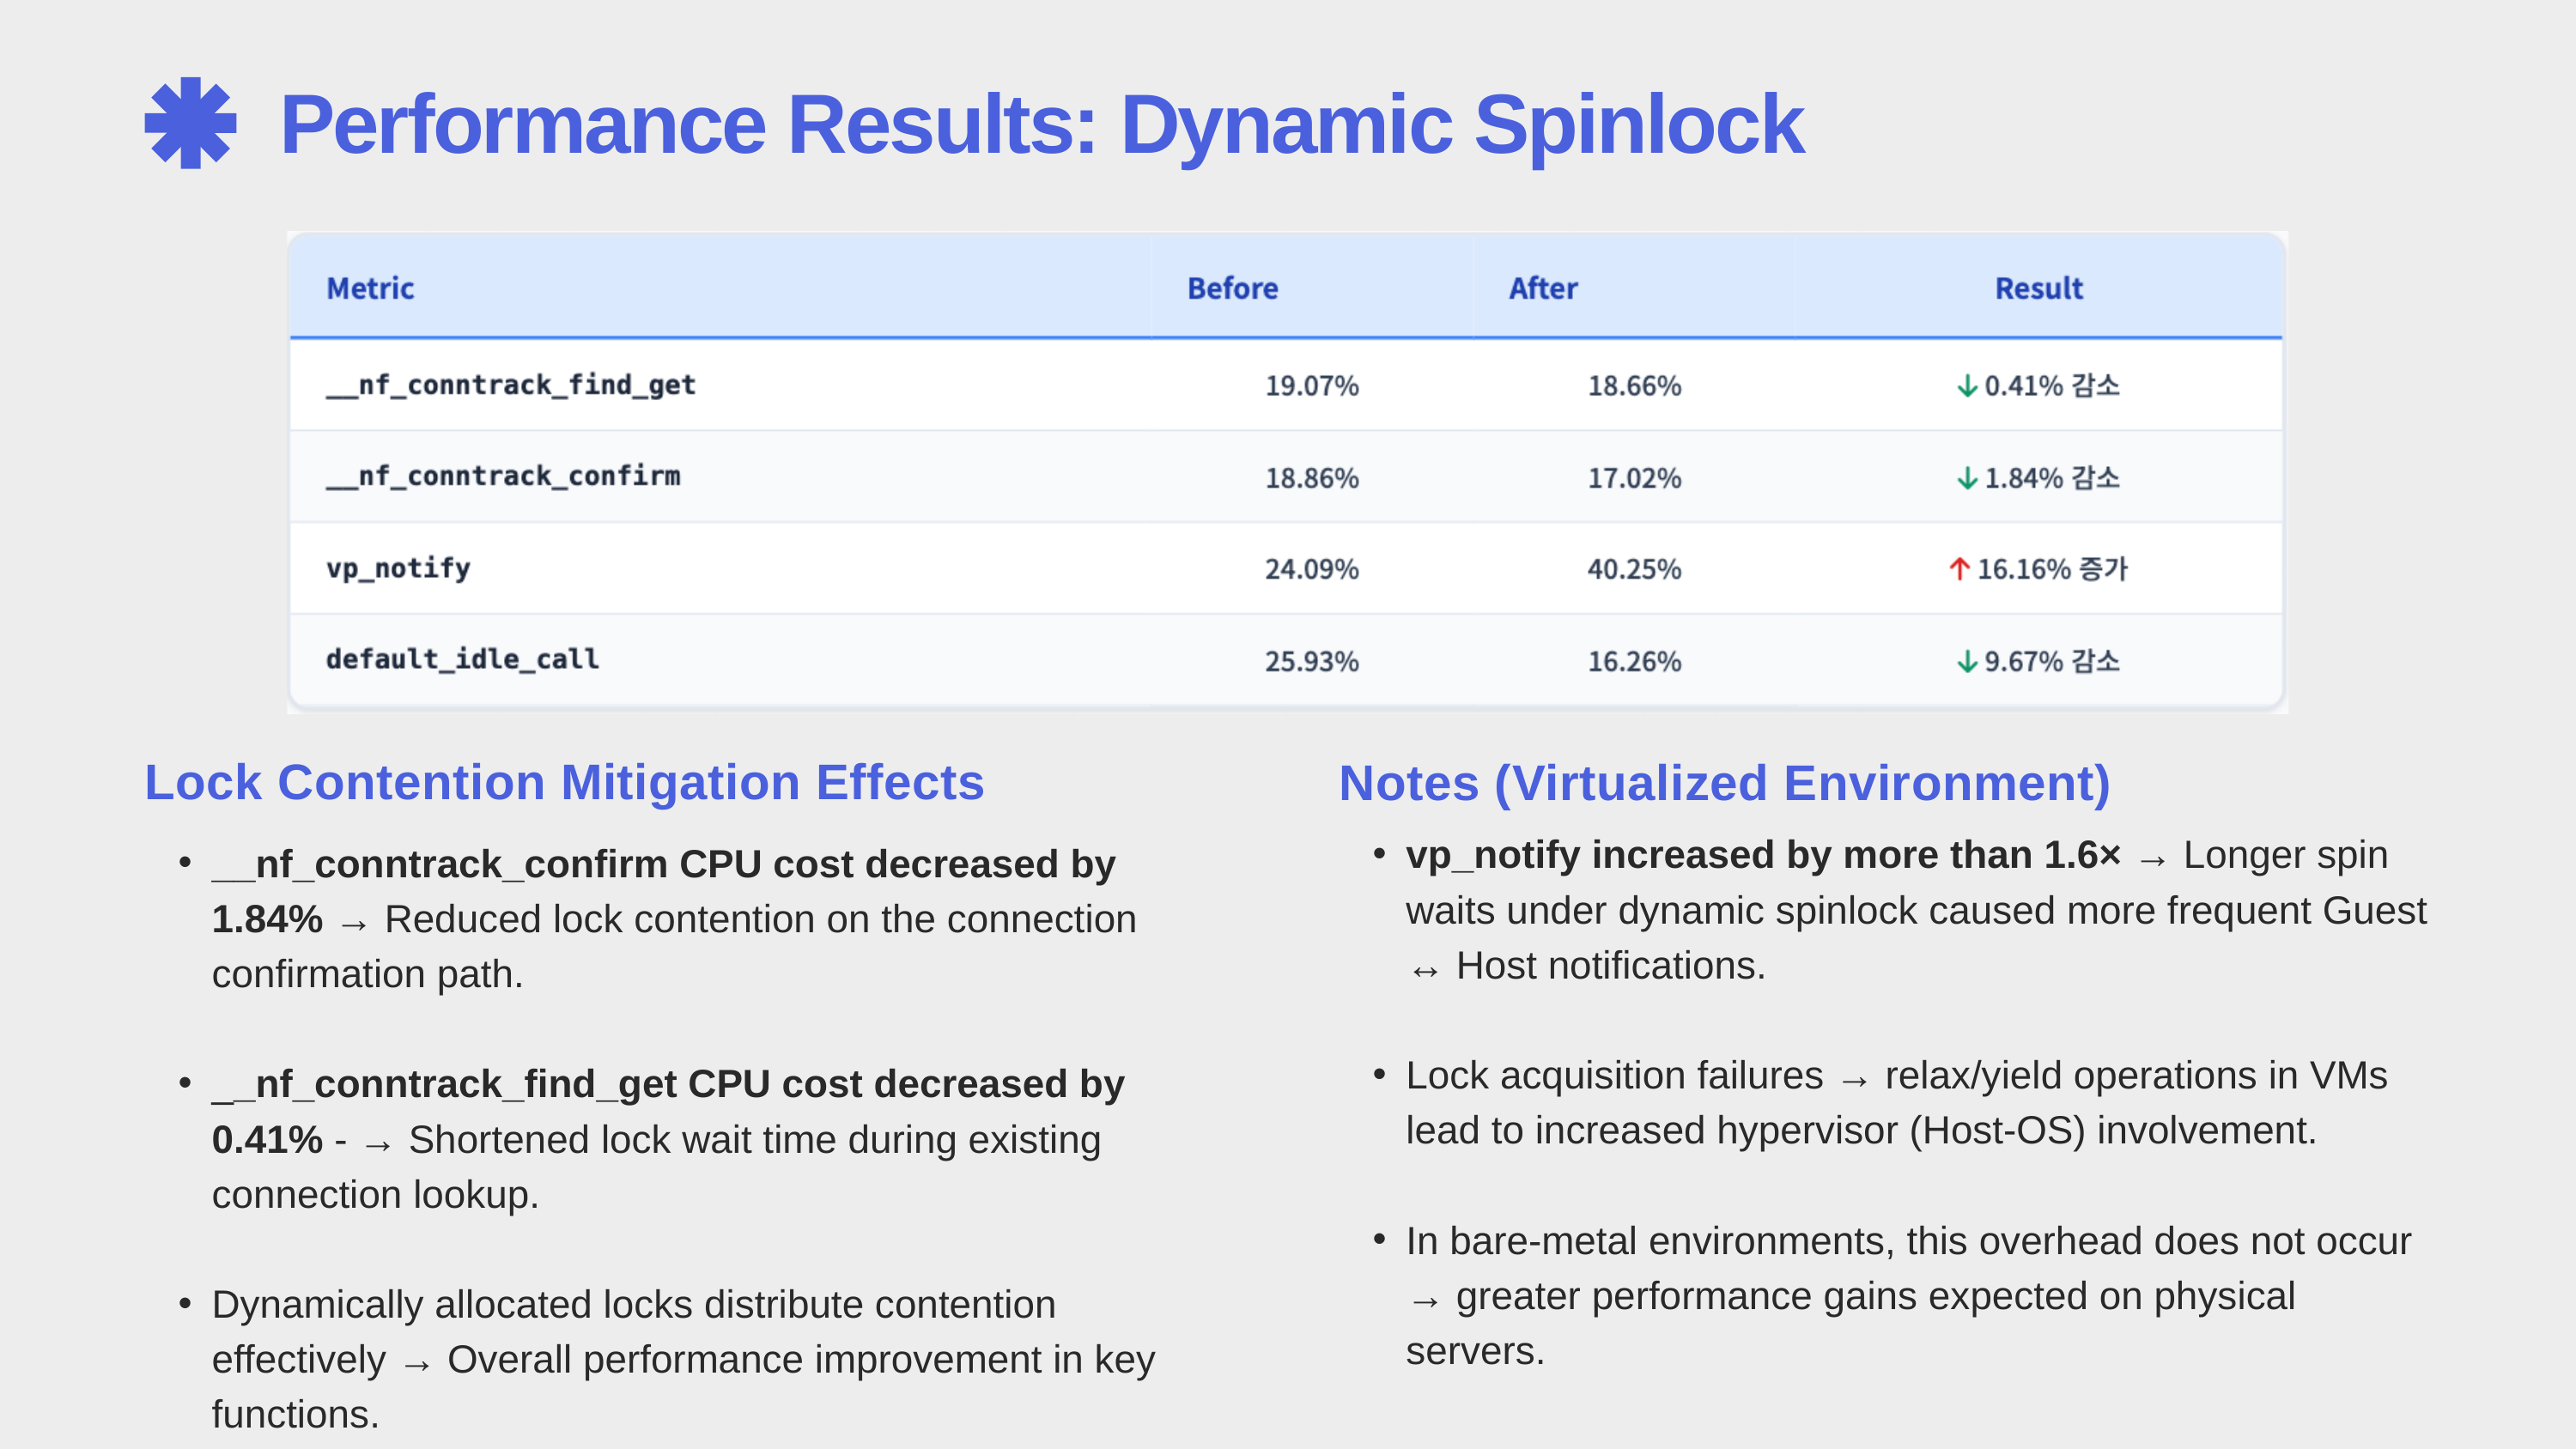

Performance Results: Dynamic Spinlock

Lock Contention Mitigation Effects
Notes (Virtualized Environment)

vp_notify increased by more than 1.6× → Longer spin waits under dynamic spinlock caused more frequent Guest ↔ Host notifications.

Lock acquisition failures → relax/yield operations in VMs lead to increased hypervisor (Host-OS) involvement.

In bare-metal environments, this overhead does not occur → greater performance gains expected on physical servers.
__nf_conntrack_confirm CPU cost decreased by 1.84% → Reduced lock contention on the connection confirmation path.

__nf_conntrack_find_get CPU cost decreased by 0.41% - → Shortened lock wait time during existing connection lookup.

Dynamically allocated locks distribute contention effectively → Overall performance improvement in key functions.